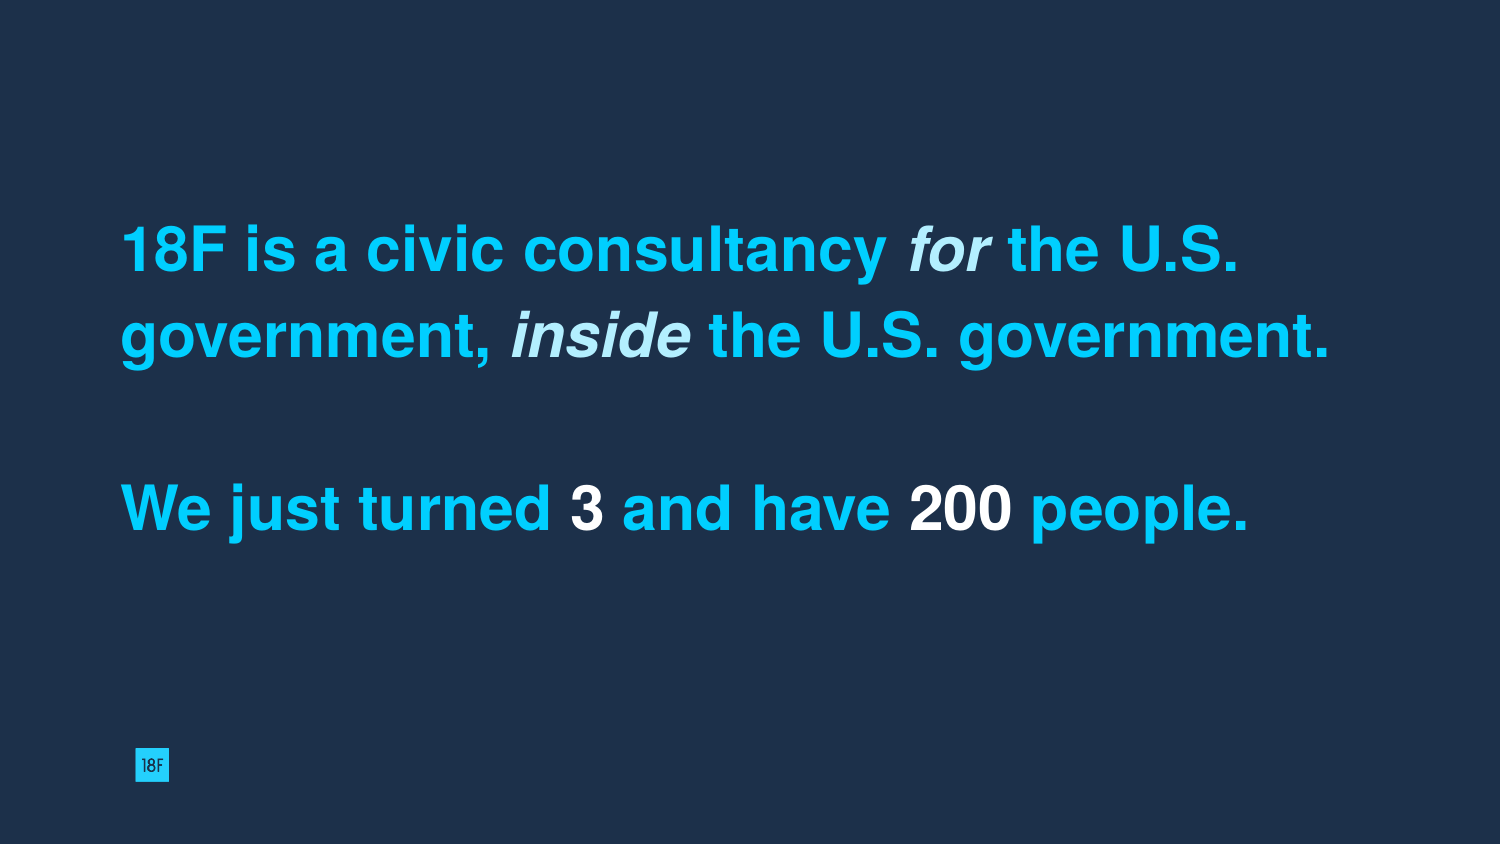

# 18F is a civic consultancy for the U.S. government, inside the U.S. government.

We just turned 3 and have 200 people.